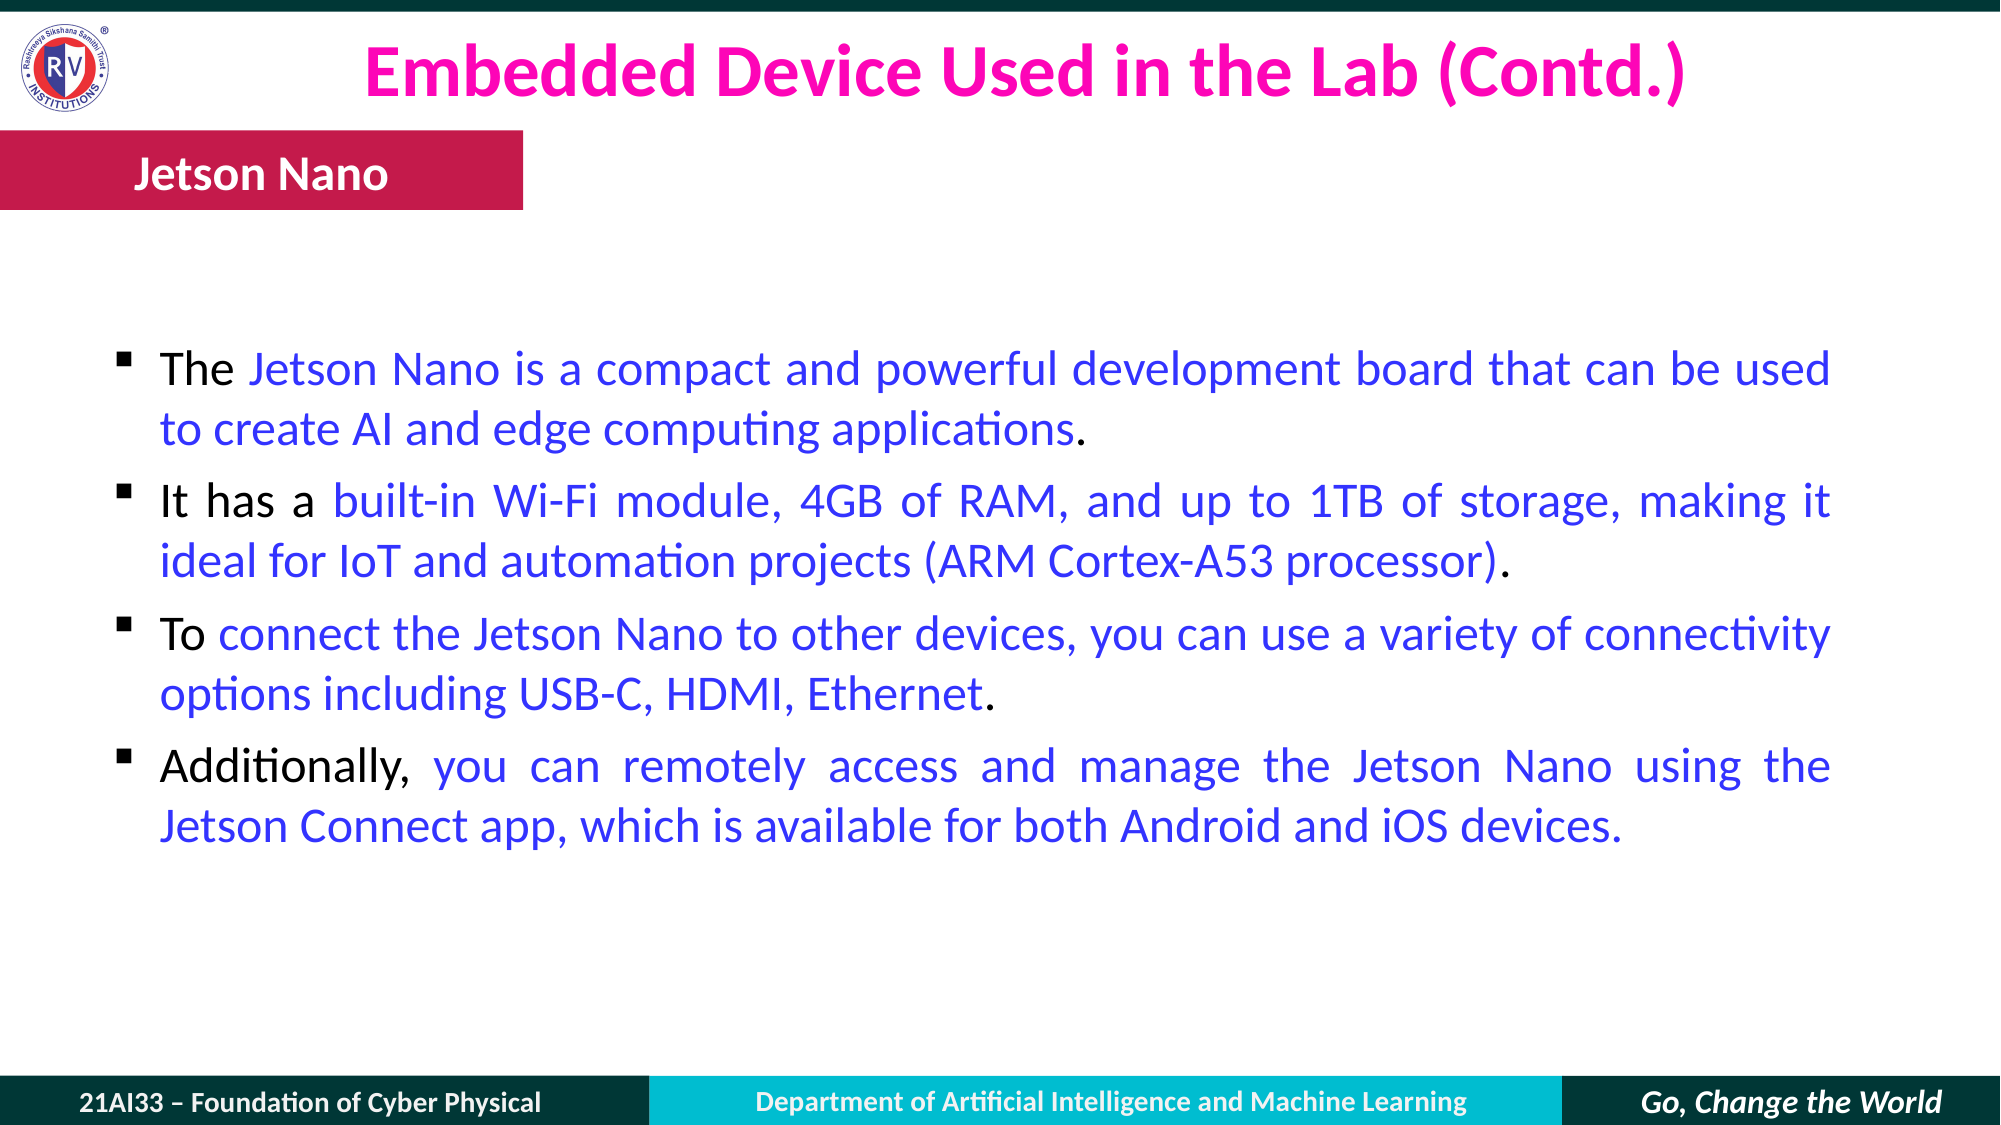

# Embedded Device Used in the Lab (Contd.)
Jetson Nano
The Jetson Nano is a compact and powerful development board that can be used to create AI and edge computing applications.
It has a built-in Wi-Fi module, 4GB of RAM, and up to 1TB of storage, making it ideal for IoT and automation projects (ARM Cortex-A53 processor).
To connect the Jetson Nano to other devices, you can use a variety of connectivity options including USB-C, HDMI, Ethernet.
Additionally, you can remotely access and manage the Jetson Nano using the Jetson Connect app, which is available for both Android and iOS devices.